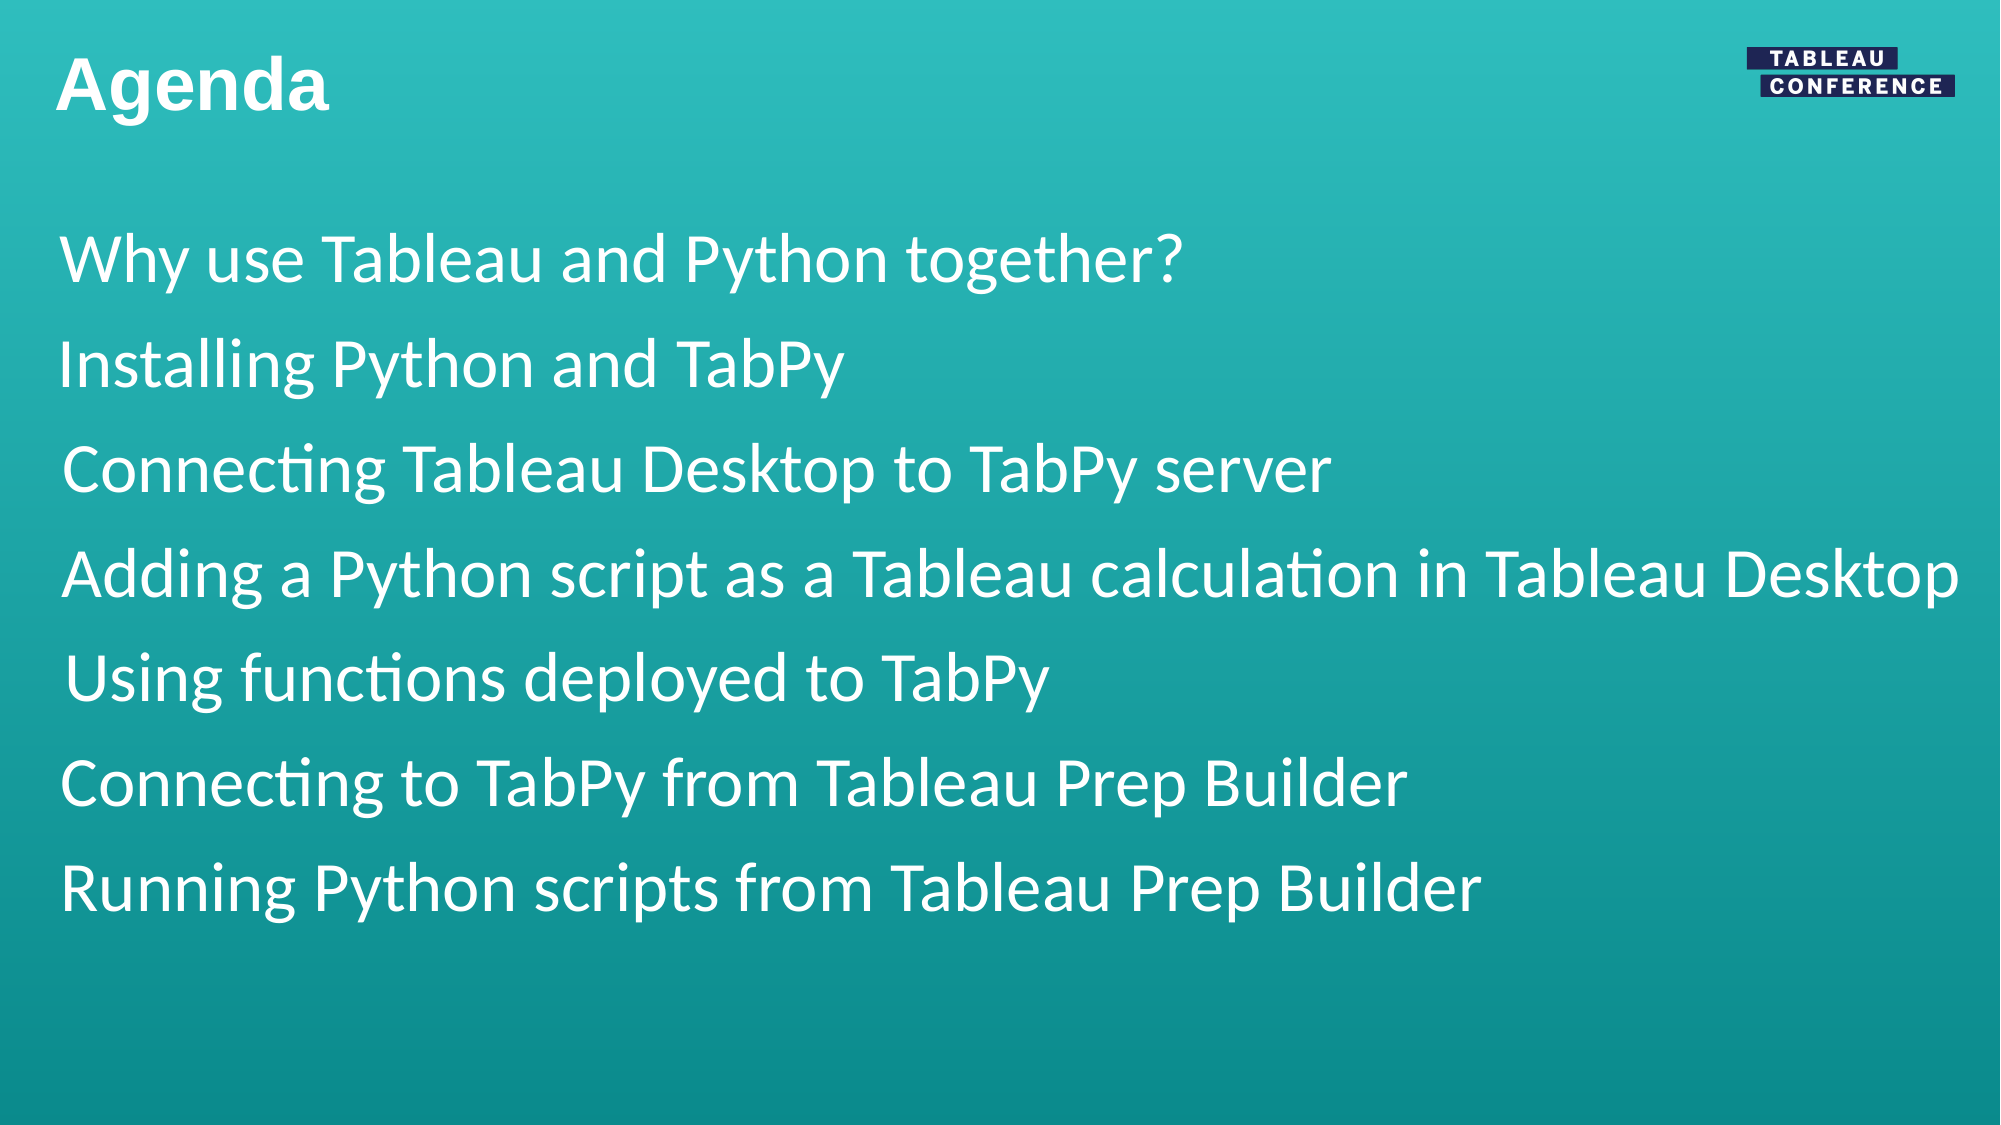

# Agenda
Why use Tableau and Python together?
Installing Python and TabPy
Connecting Tableau Desktop to TabPy server
Adding a Python script as a Tableau calculation in Tableau Desktop
Using functions deployed to TabPy
Connecting to TabPy from Tableau Prep Builder
Running Python scripts from Tableau Prep Builder